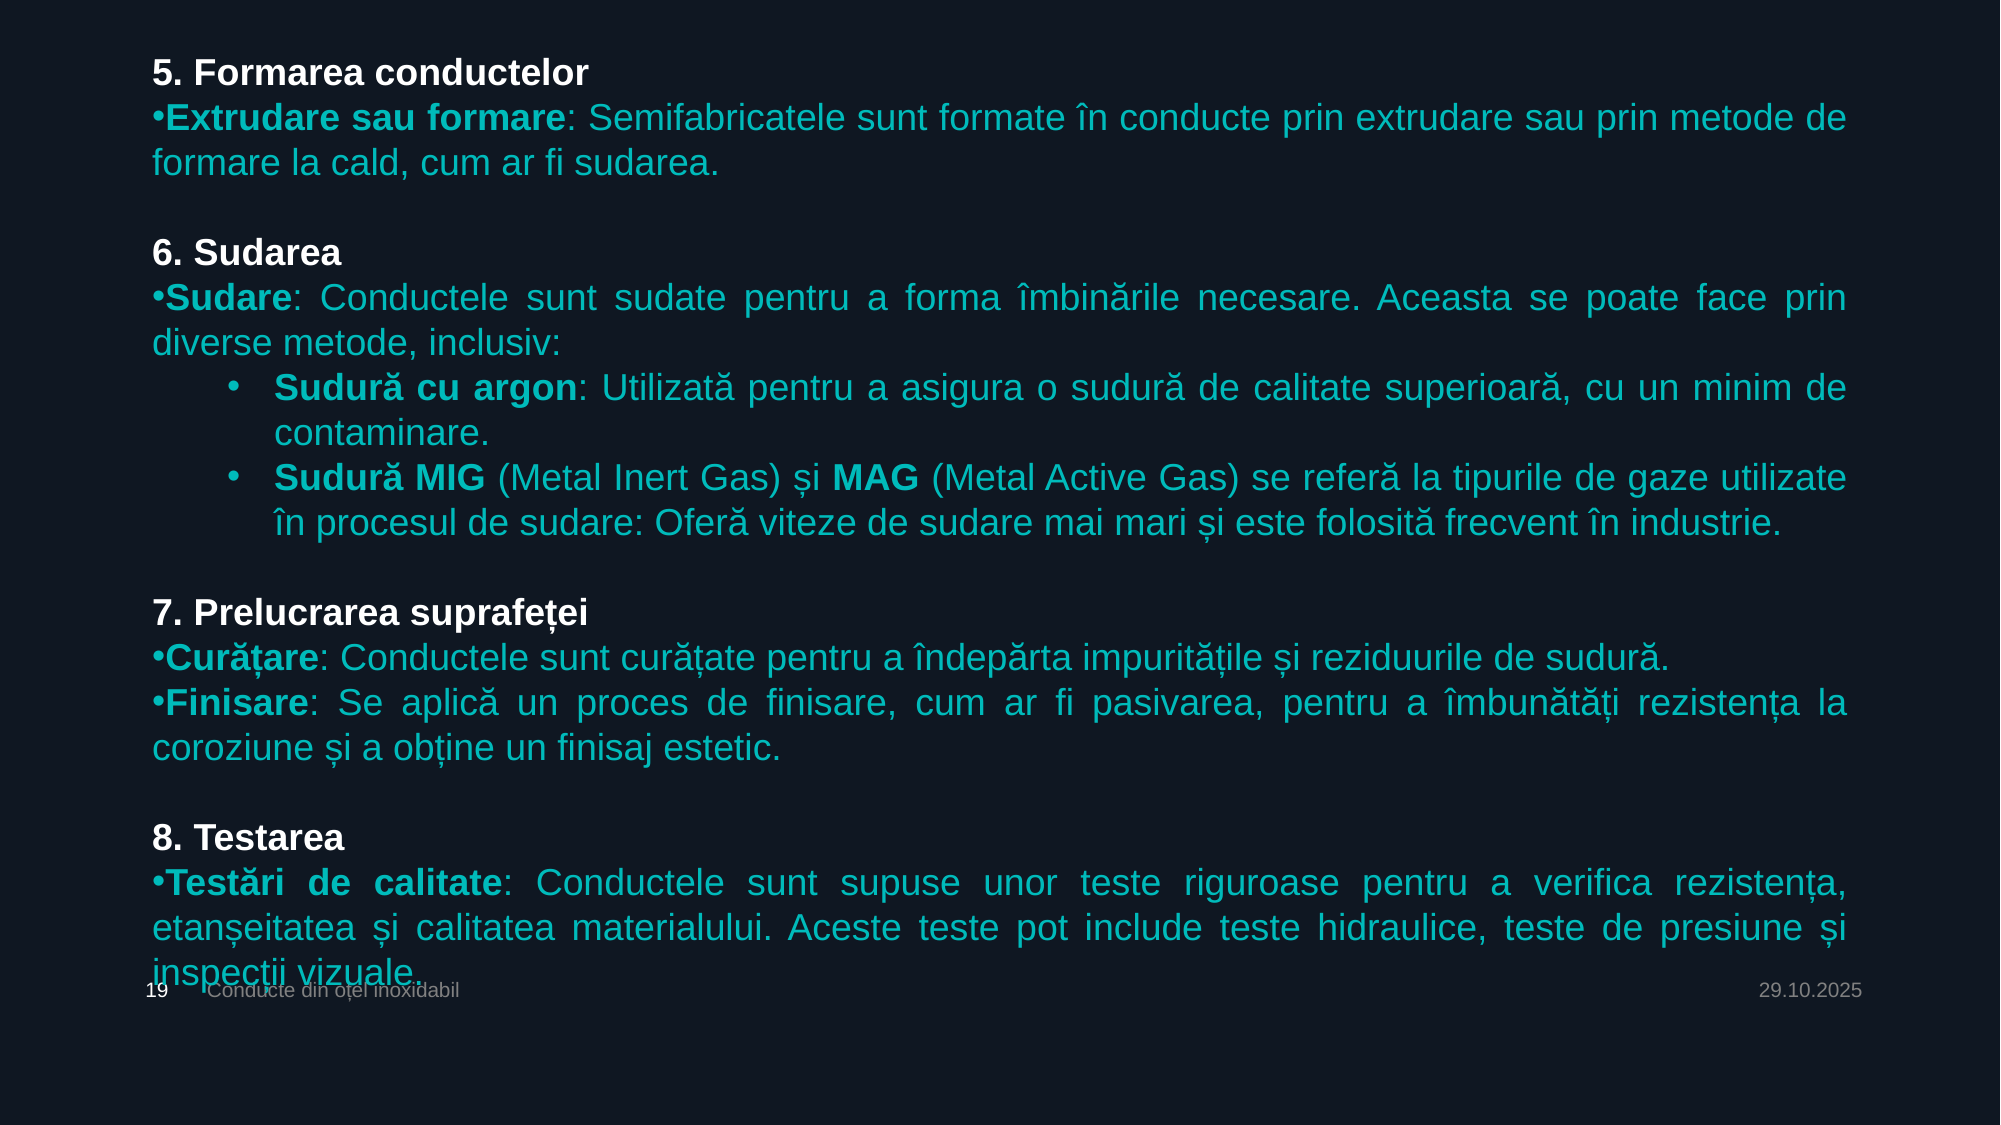

5. Formarea conductelor
Extrudare sau formare: Semifabricatele sunt formate în conducte prin extrudare sau prin metode de formare la cald, cum ar fi sudarea.

6. Sudarea
Sudare: Conductele sunt sudate pentru a forma îmbinările necesare. Aceasta se poate face prin diverse metode, inclusiv:
Sudură cu argon: Utilizată pentru a asigura o sudură de calitate superioară, cu un minim de contaminare.
Sudură MIG (Metal Inert Gas) și MAG (Metal Active Gas) se referă la tipurile de gaze utilizate în procesul de sudare: Oferă viteze de sudare mai mari și este folosită frecvent în industrie.

7. Prelucrarea suprafeței
Curățare: Conductele sunt curățate pentru a îndepărta impuritățile și reziduurile de sudură.
Finisare: Se aplică un proces de finisare, cum ar fi pasivarea, pentru a îmbunătăți rezistența la coroziune și a obține un finisaj estetic.

8. Testarea
Testări de calitate: Conductele sunt supuse unor teste riguroase pentru a verifica rezistența, etanșeitatea și calitatea materialului. Aceste teste pot include teste hidraulice, teste de presiune și inspecții vizuale.
Conducte din oțel inoxidabil
29.10.2025
19